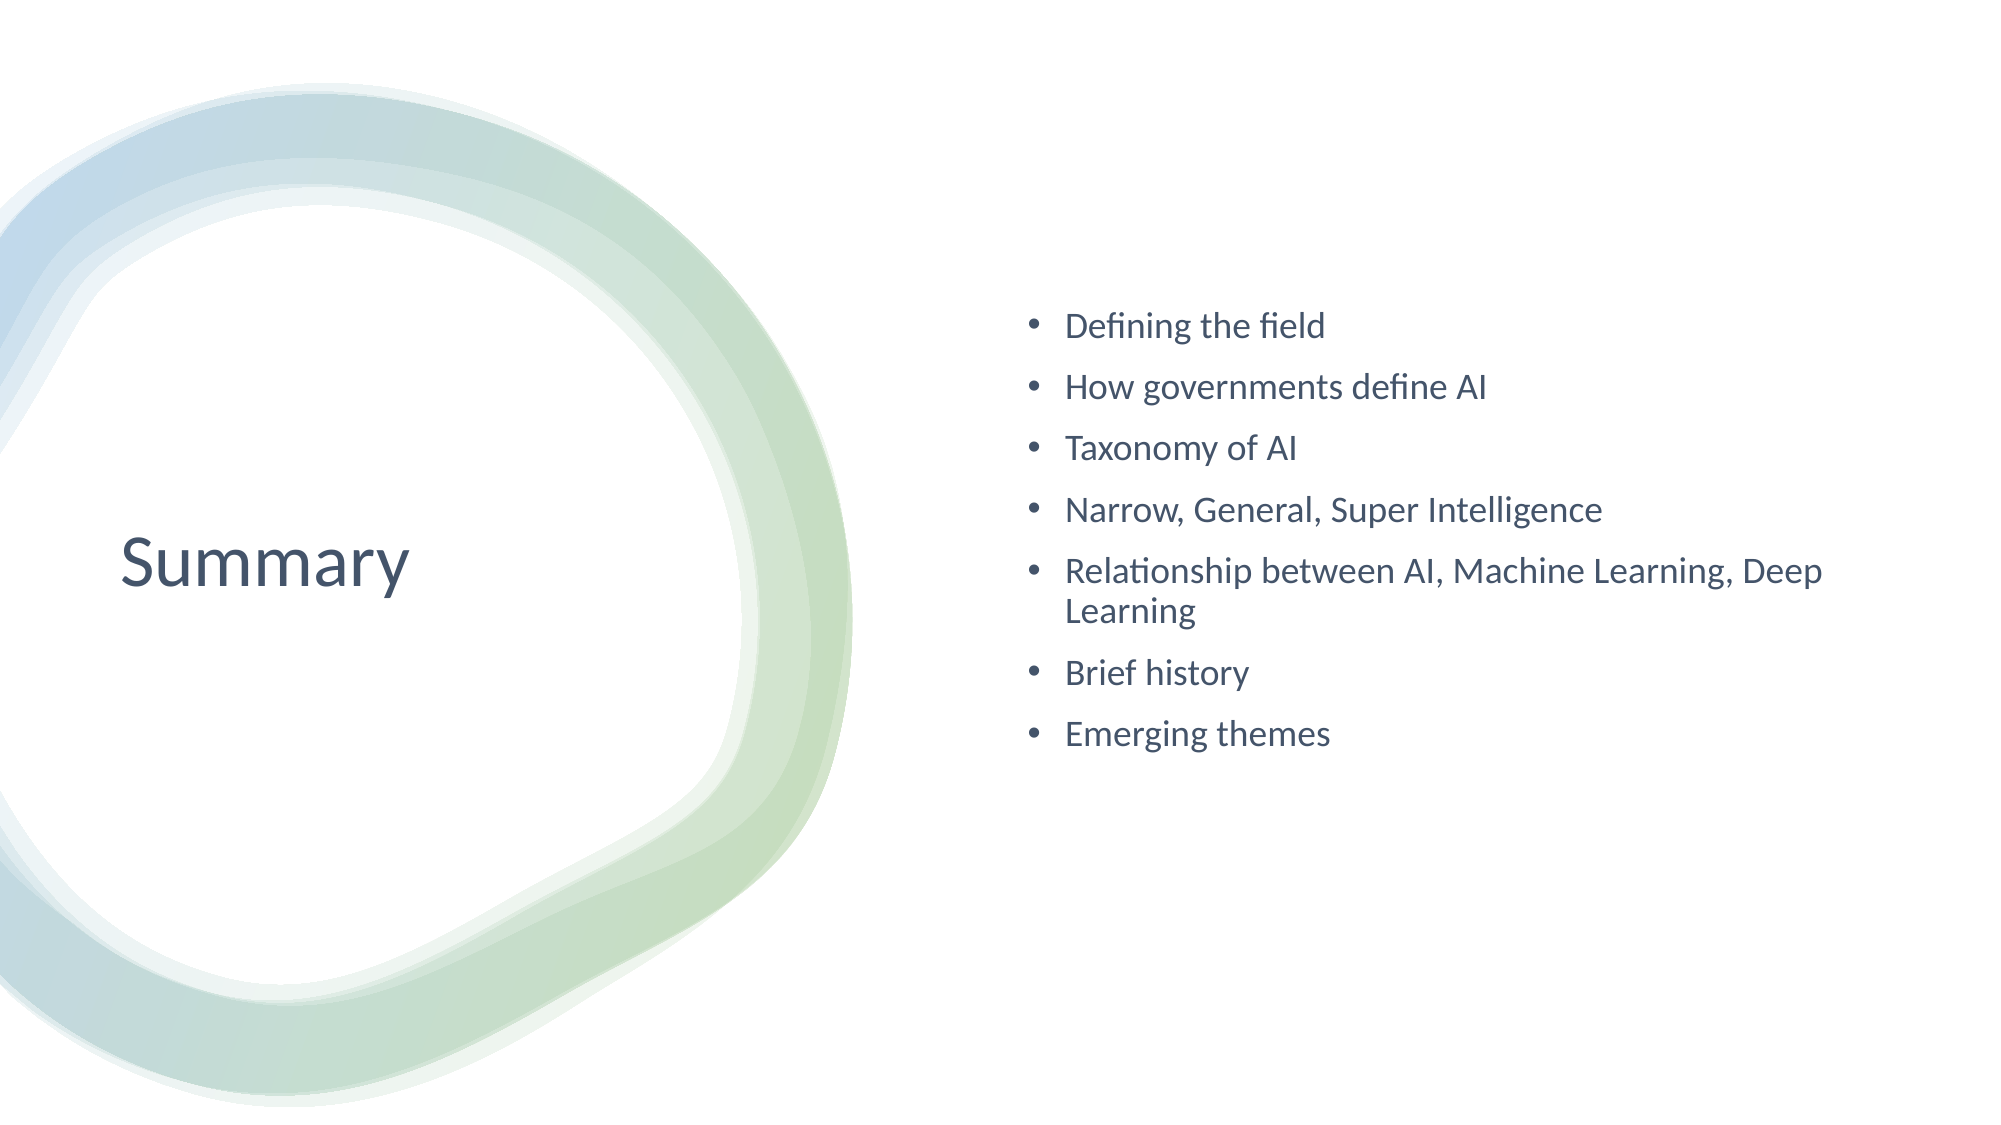

Defining the field
How governments define AI
Taxonomy of AI
Narrow, General, Super Intelligence
Relationship between AI, Machine Learning, Deep Learning
Brief history
Emerging themes

# Summary